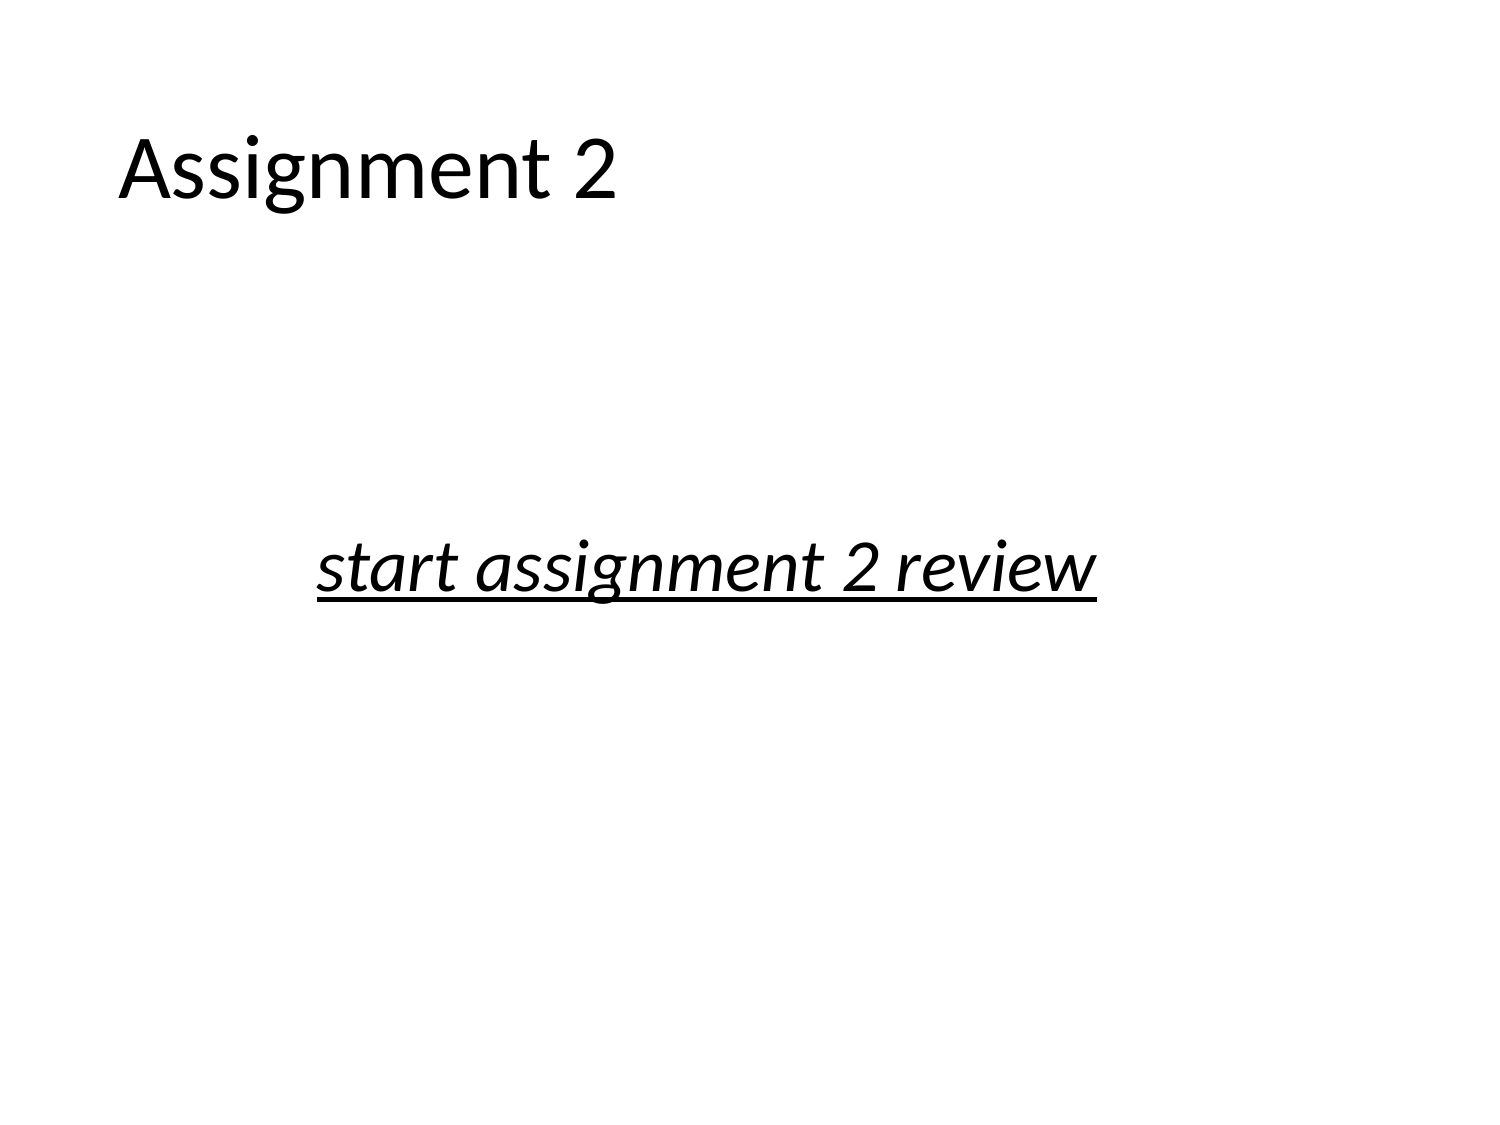

# Assignment 2
start assignment 2 review